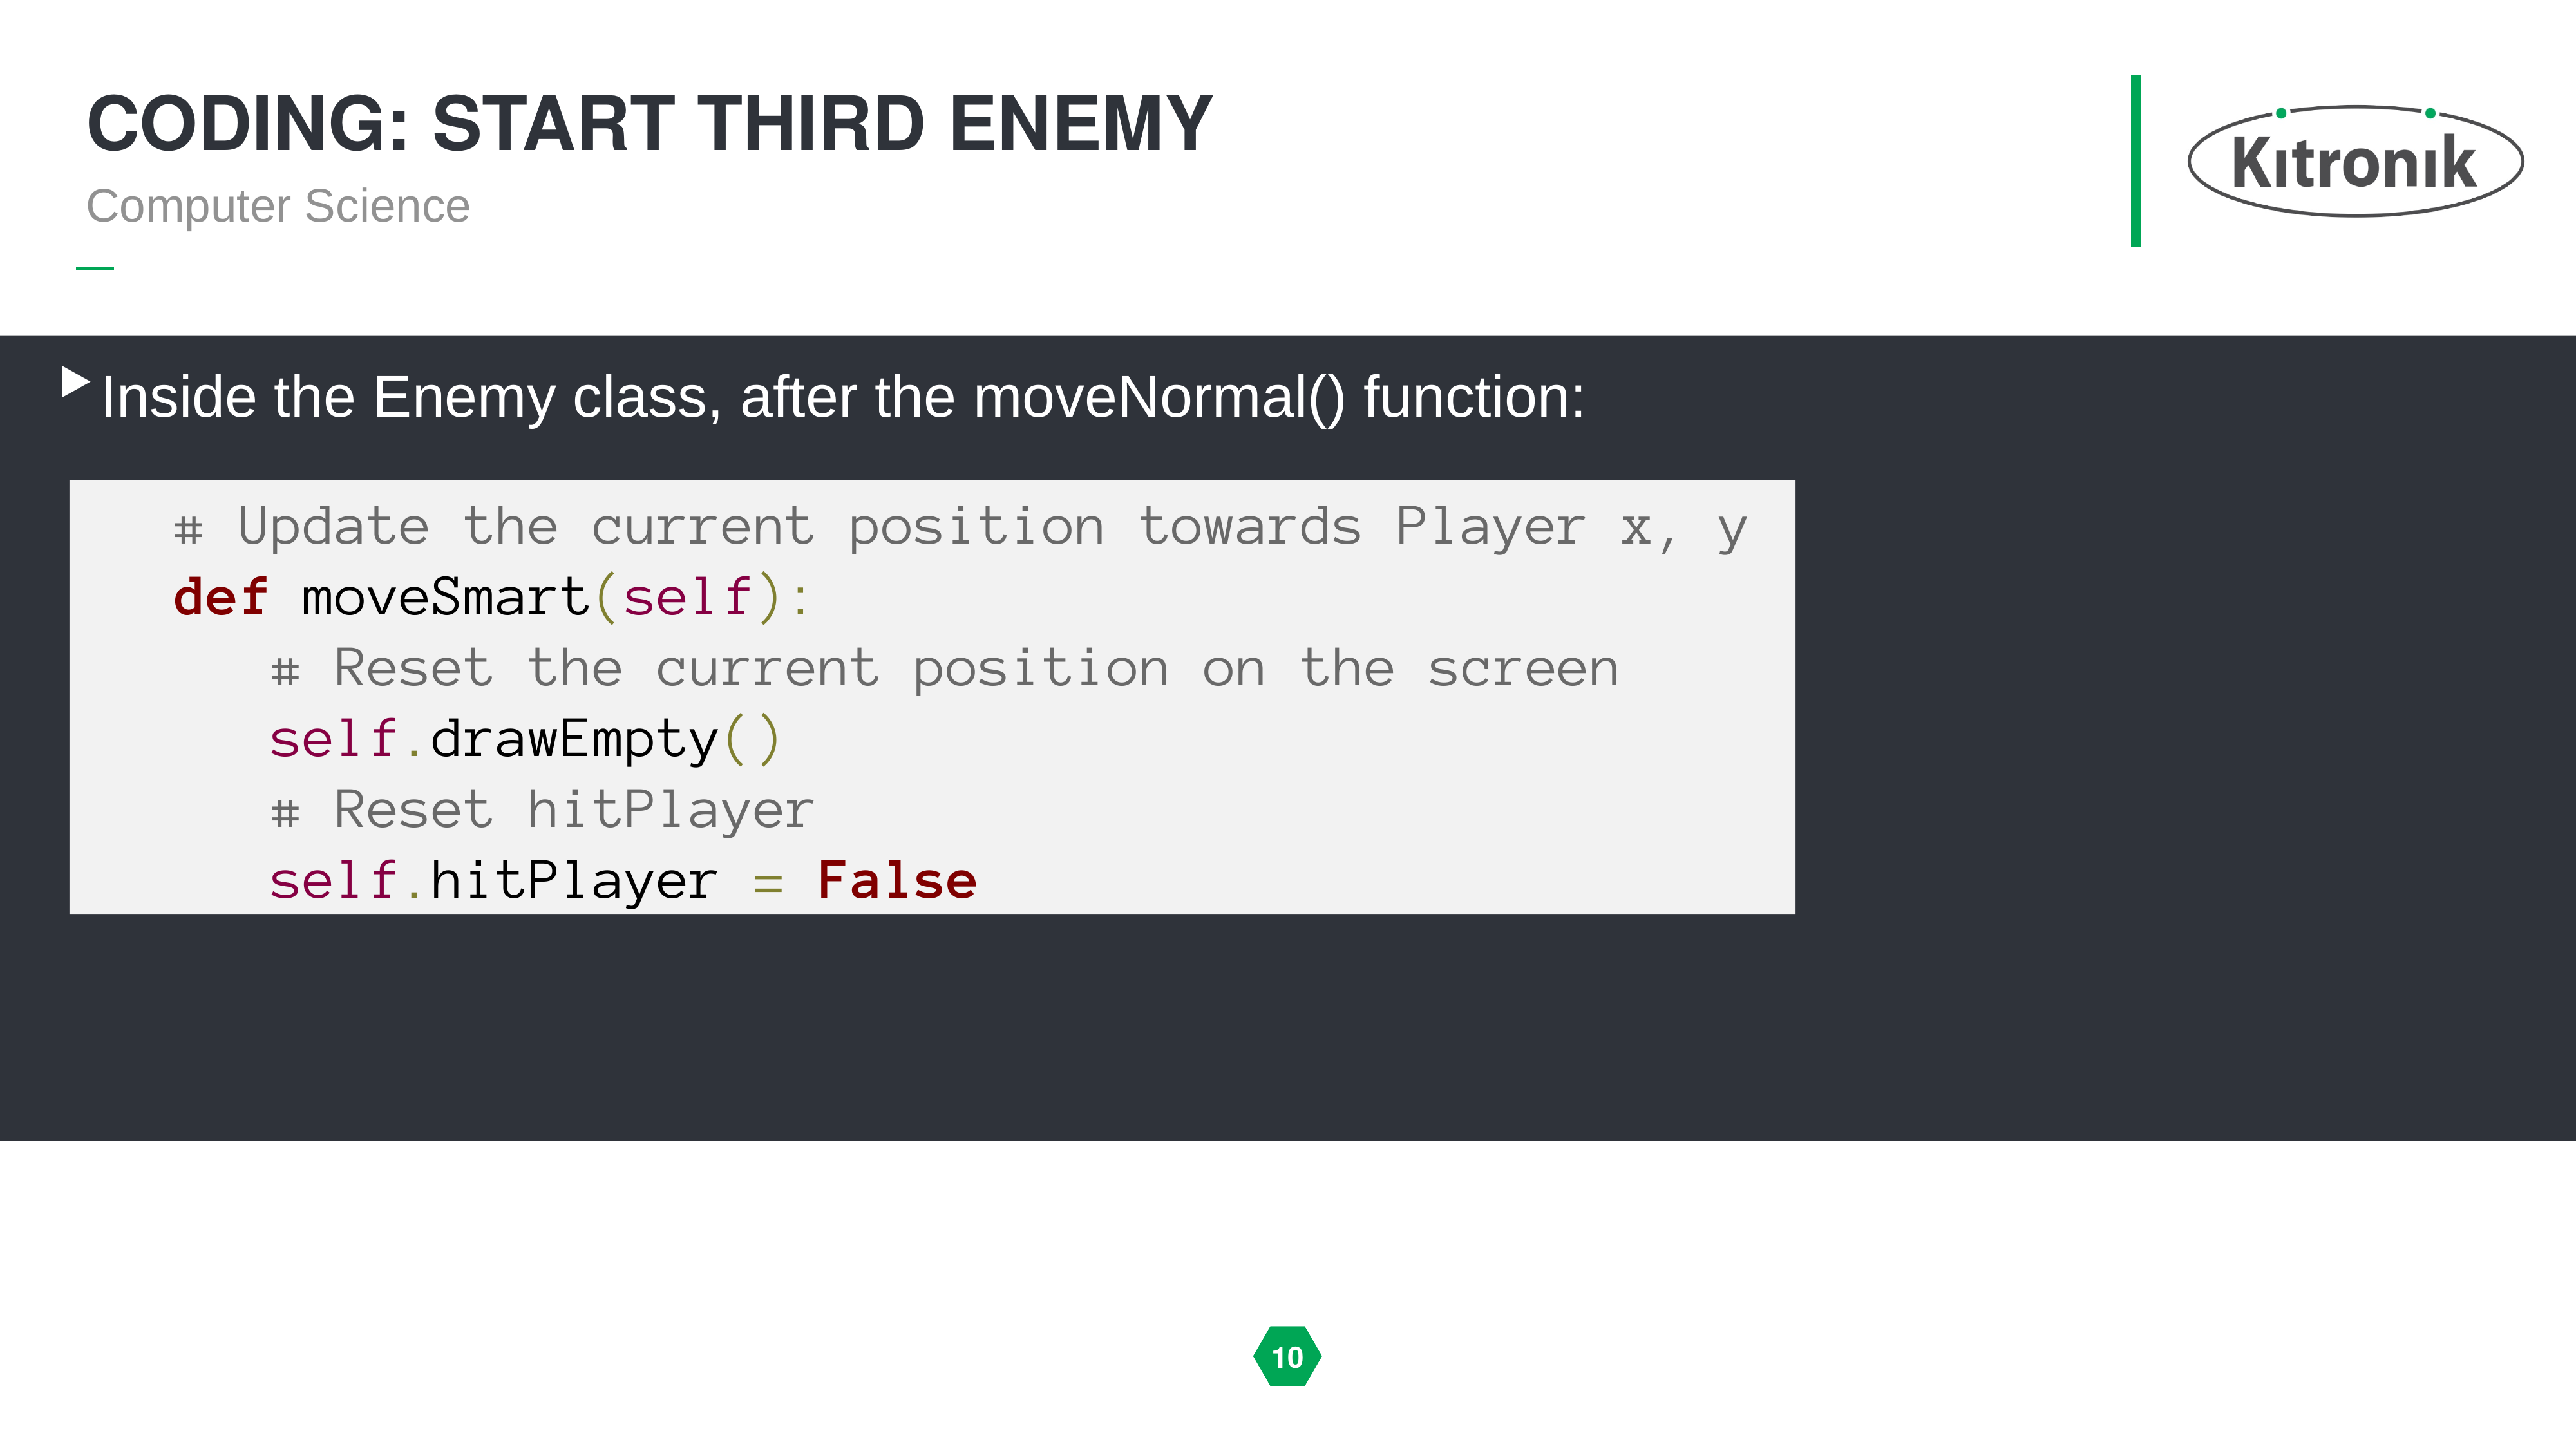

# Coding: start third enemy
Computer Science

Inside the Enemy class, after the moveNormal() function:
	# Update the current position towards Player x, y
	def moveSmart(self):
		# Reset the current position on the screen
		self.drawEmpty()
		# Reset hitPlayer
		self.hitPlayer = False

10